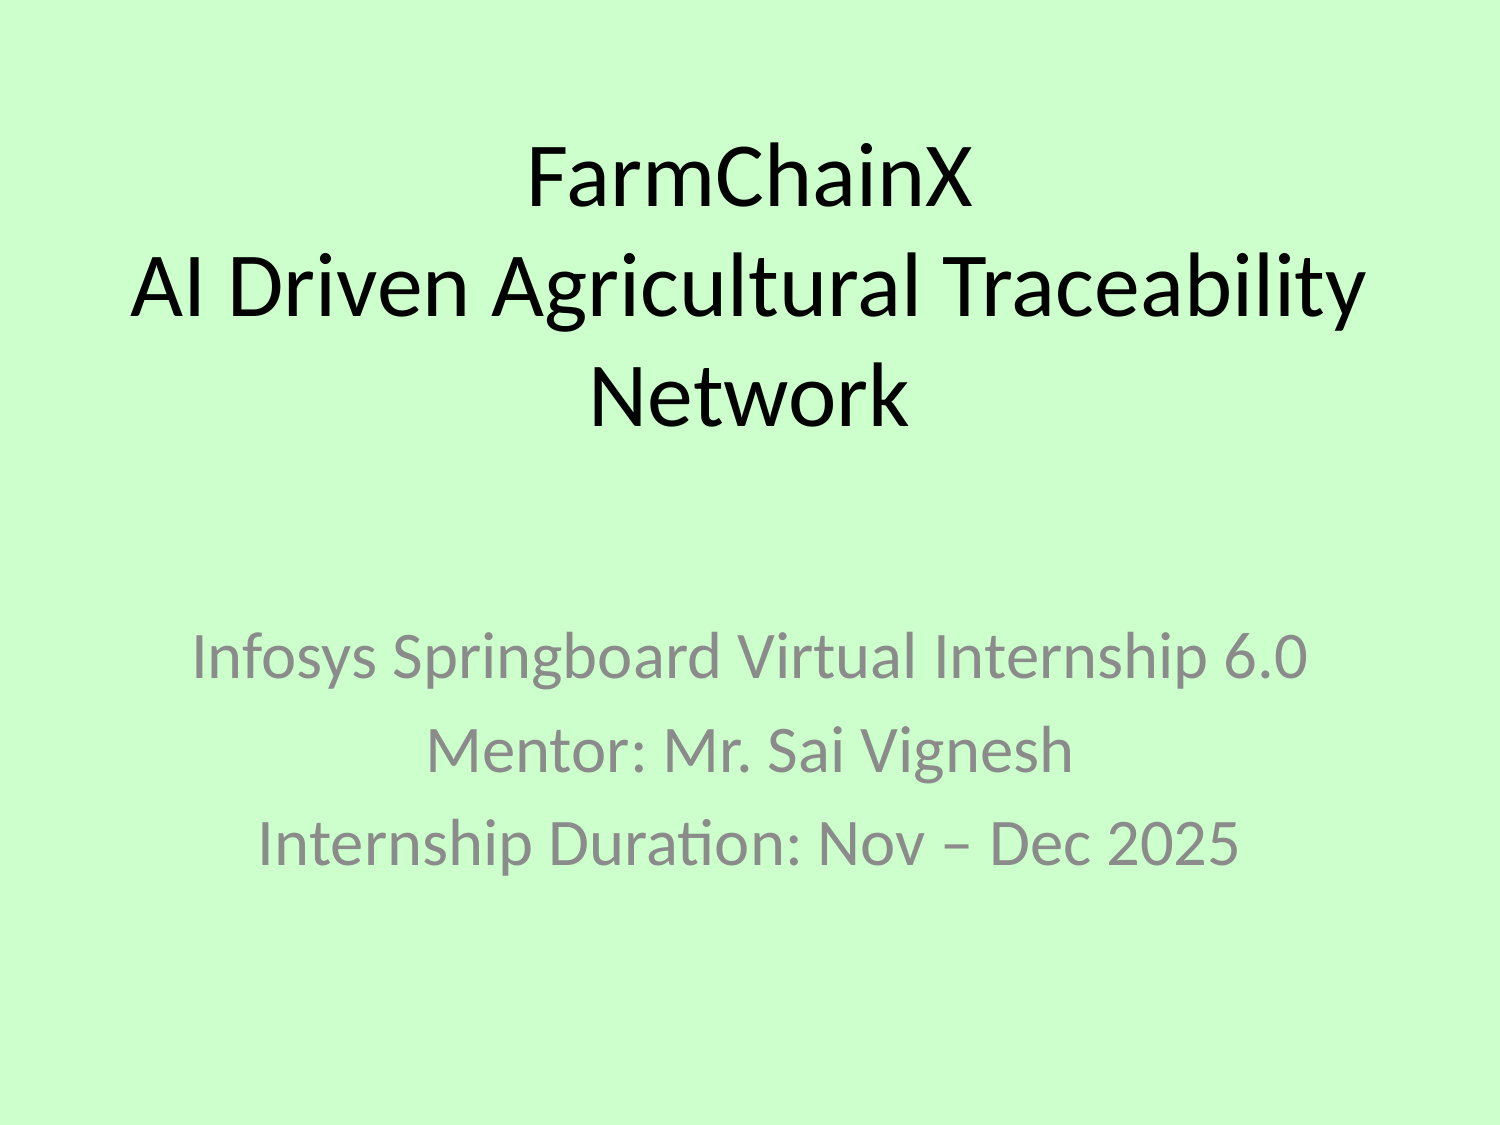

# FarmChainX
AI Driven Agricultural Traceability Network

Infosys Springboard Virtual Internship 6.0
Mentor: Mr. Sai Vignesh
Internship Duration: Nov – Dec 2025